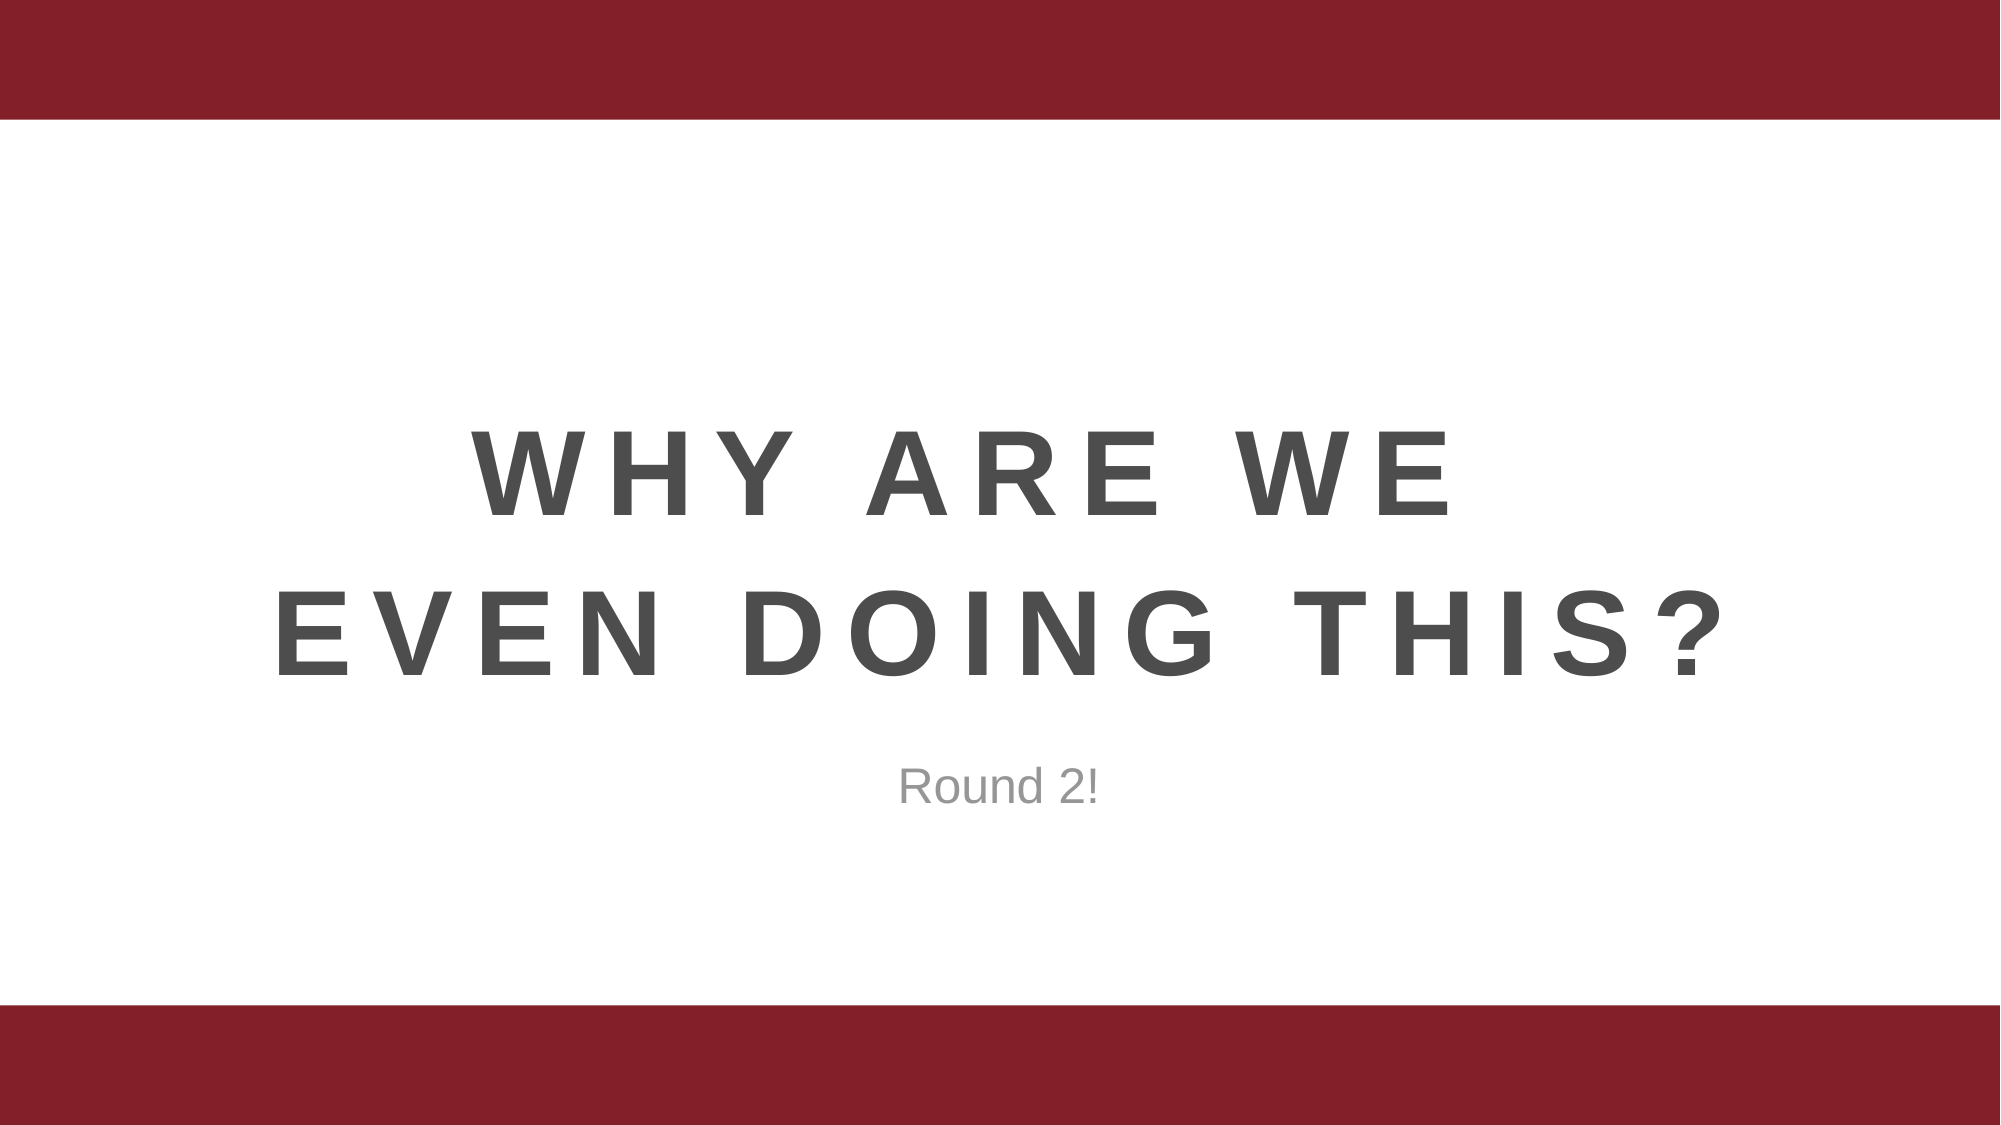

# WHY ARE WE EVEN DOING THIS?
Round 2!